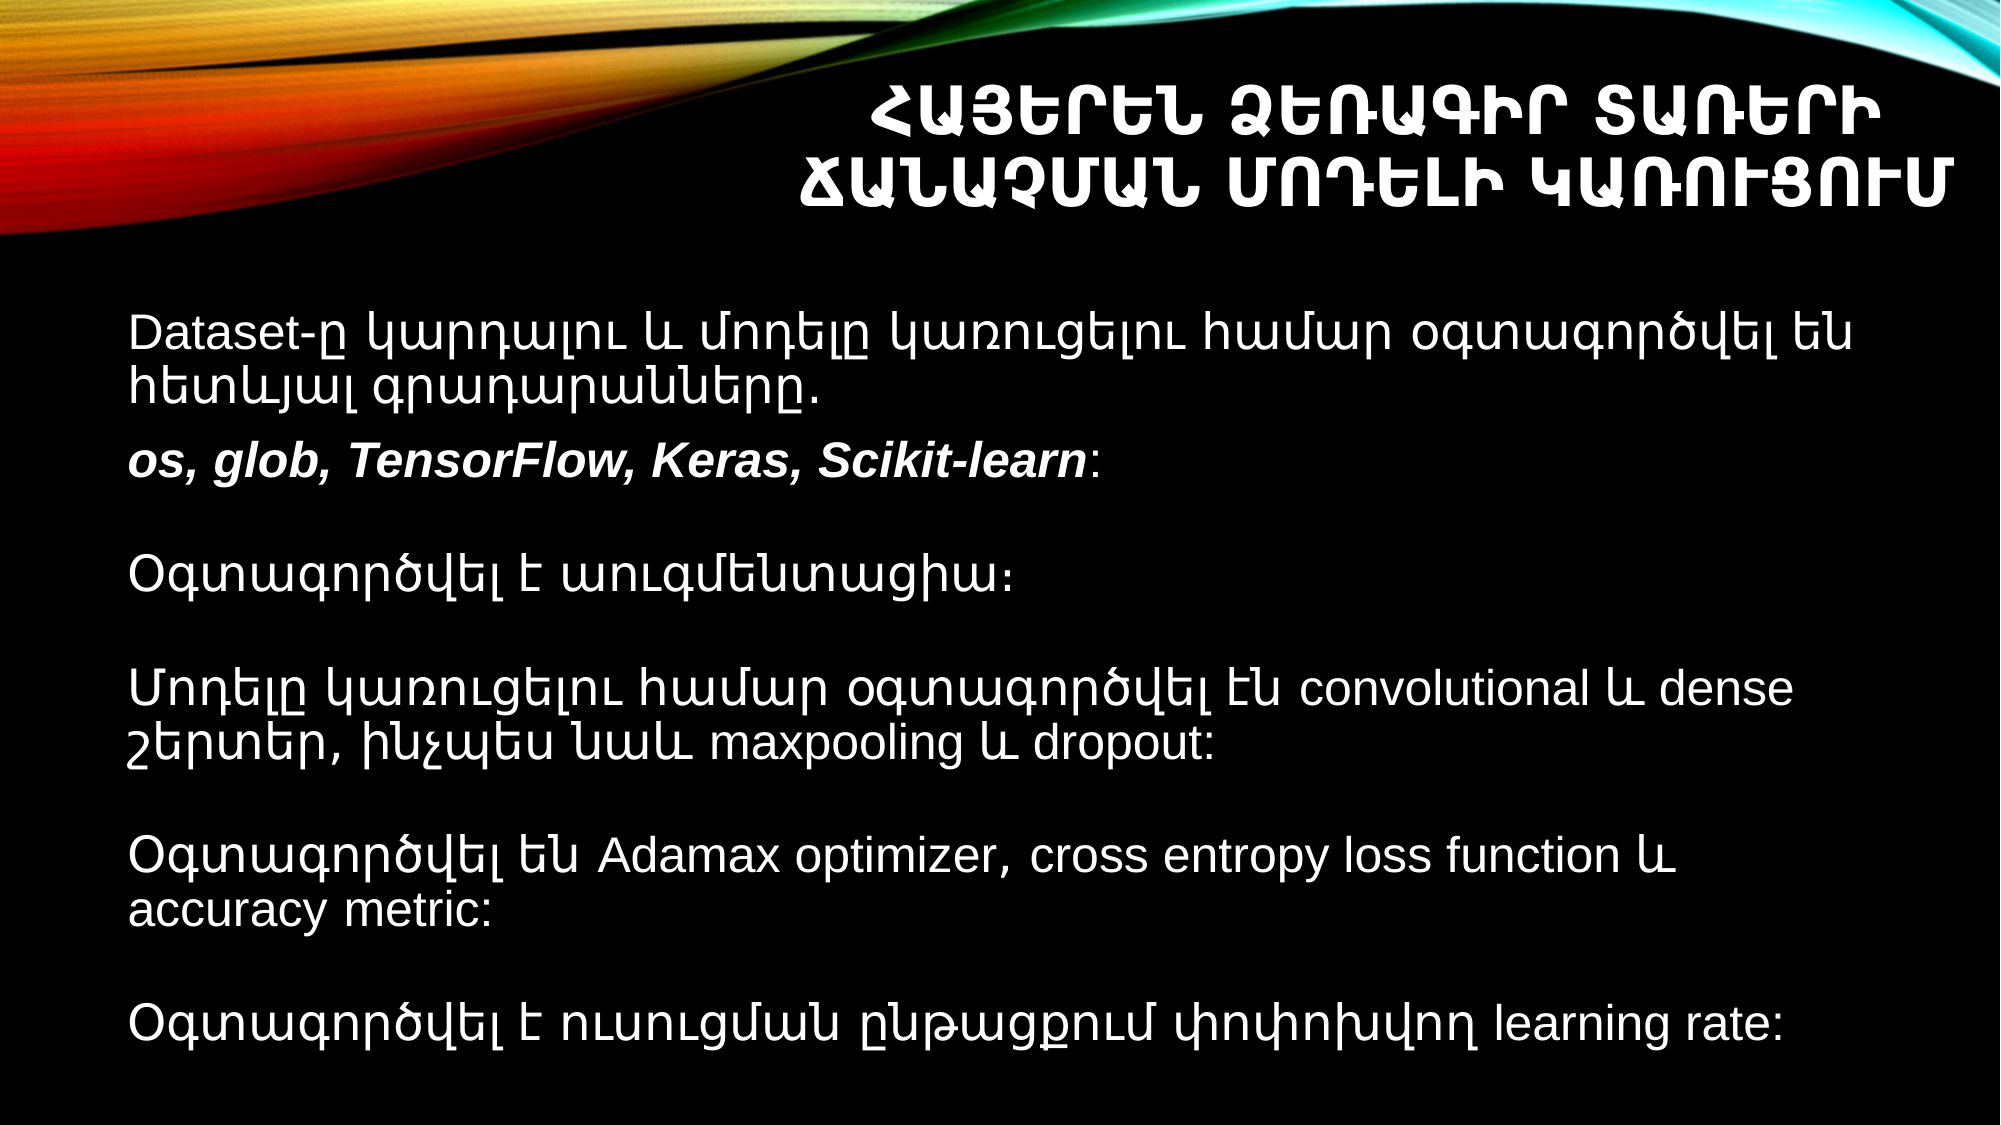

# հայերեն ձեռագիր տառերի ճանաչման մոդելի կառուցում
Dataset-ը կարդալու և մոդելը կառուցելու համար օգտագործվել են հետևյալ գրադարանները․
os, glob, TensorFlow, Keras, Scikit-learn:

Օգտագործվել է աուգմենտացիա։

Մոդելը կառուցելու համար oգտագործվել էն convolutional և dense շերտեր, ինչպես նաև maxpooling և dropout:

Օգտագործվել են Adamax optimizer, cross entropy loss function և accuracy metric:

Օգտագործվել է ուսուցման ընթացքում փոփոխվող learning rate: